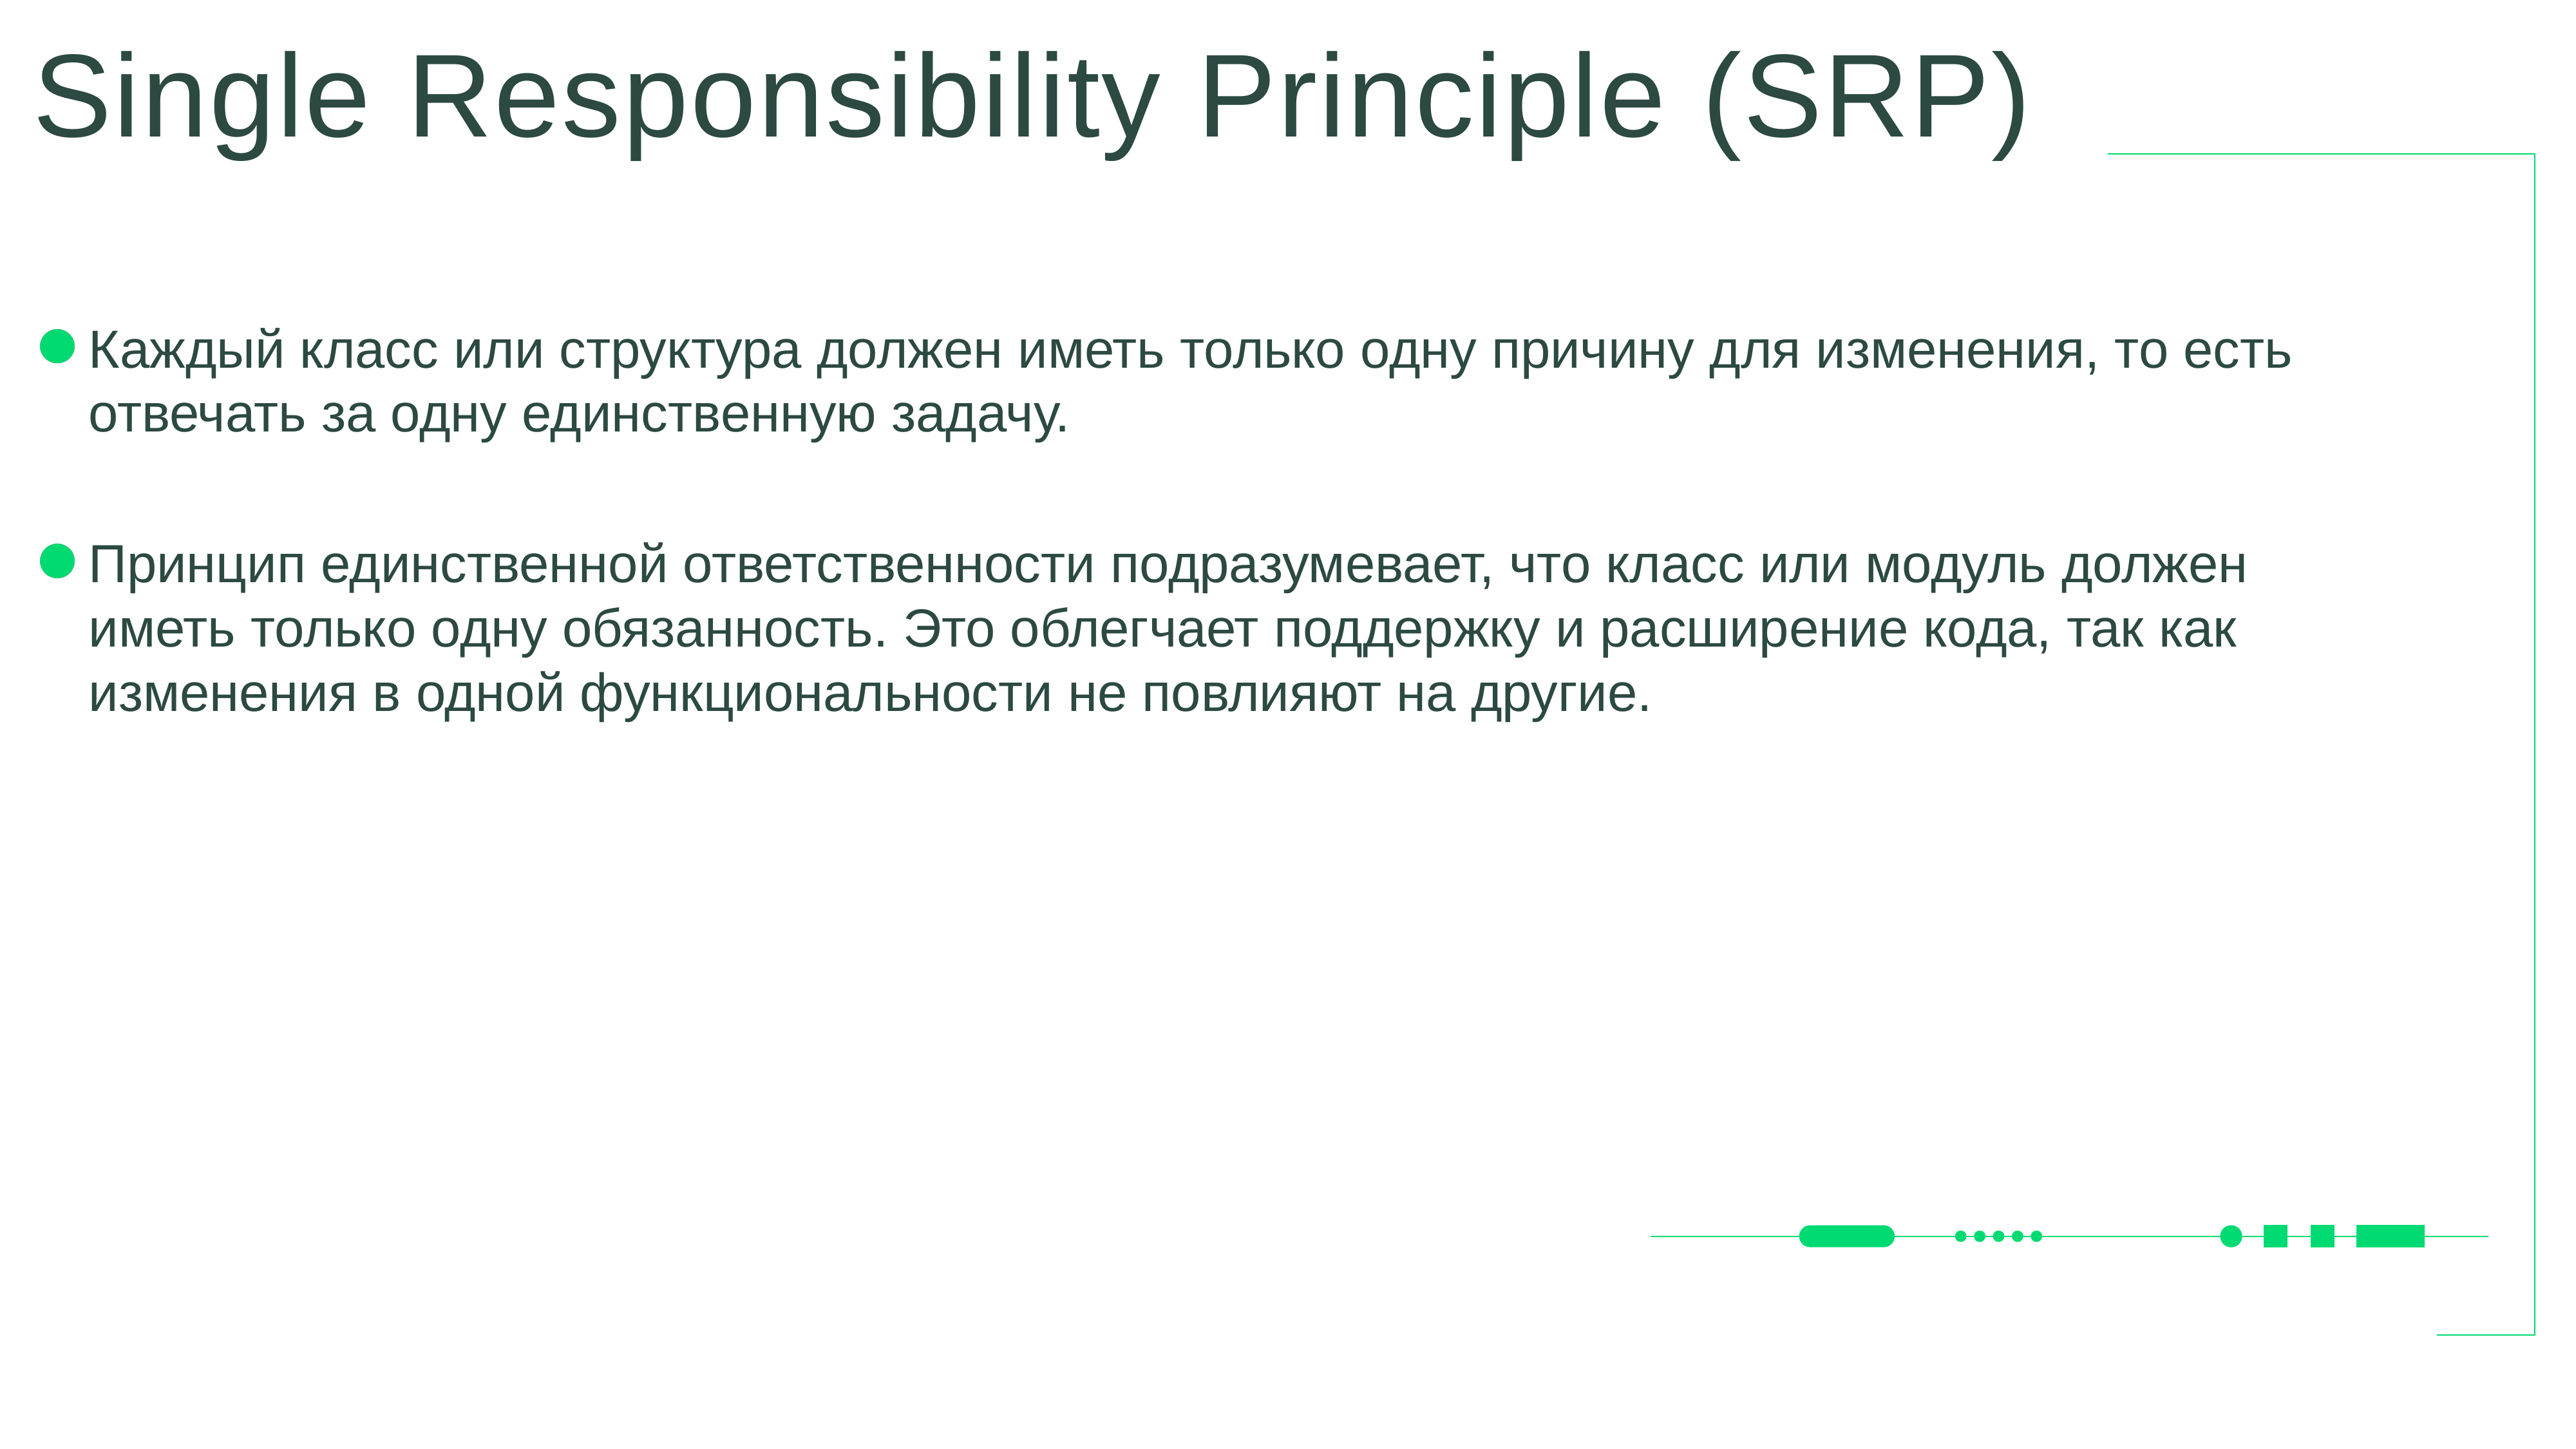

# Single Responsibility Principle (SRP)

Каждый класс или структура должен иметь только одну причину для изменения, то есть отвечать за одну единственную задачу.

Принцип единственной ответственности подразумевает, что класс или модуль должен иметь только одну обязанность. Это облегчает поддержку и расширение кода, так как изменения в одной функциональности не повлияют на другие.